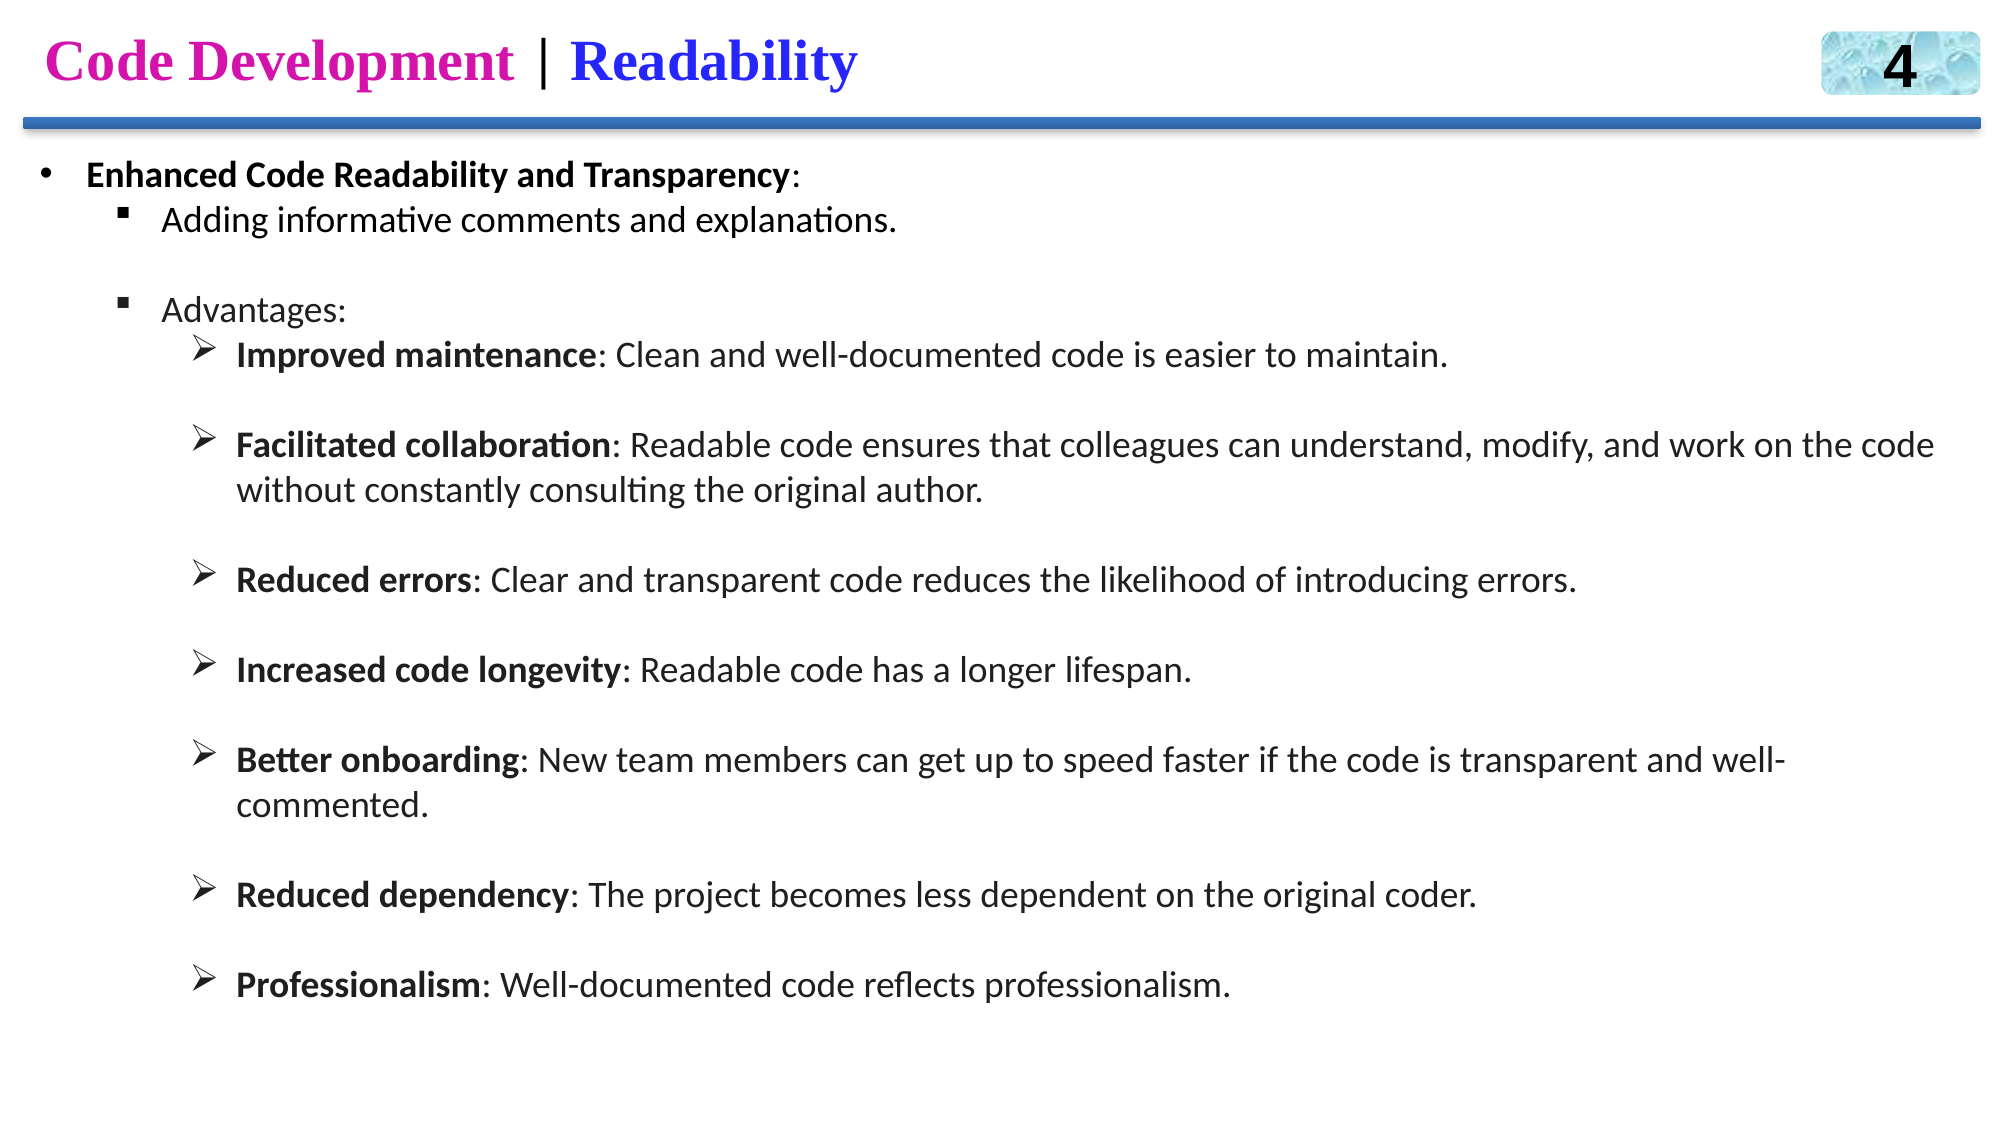

# Code Development | Readability
4

Enhanced Code Readability and Transparency:
Adding informative comments and explanations.

Advantages:
Improved maintenance: Clean and well-documented code is easier to maintain.

Facilitated collaboration: Readable code ensures that colleagues can understand, modify, and work on the code without constantly consulting the original author.

Reduced errors: Clear and transparent code reduces the likelihood of introducing errors.

Increased code longevity: Readable code has a longer lifespan.

Better onboarding: New team members can get up to speed faster if the code is transparent and well-commented.

Reduced dependency: The project becomes less dependent on the original coder.

Professionalism: Well-documented code reflects professionalism.